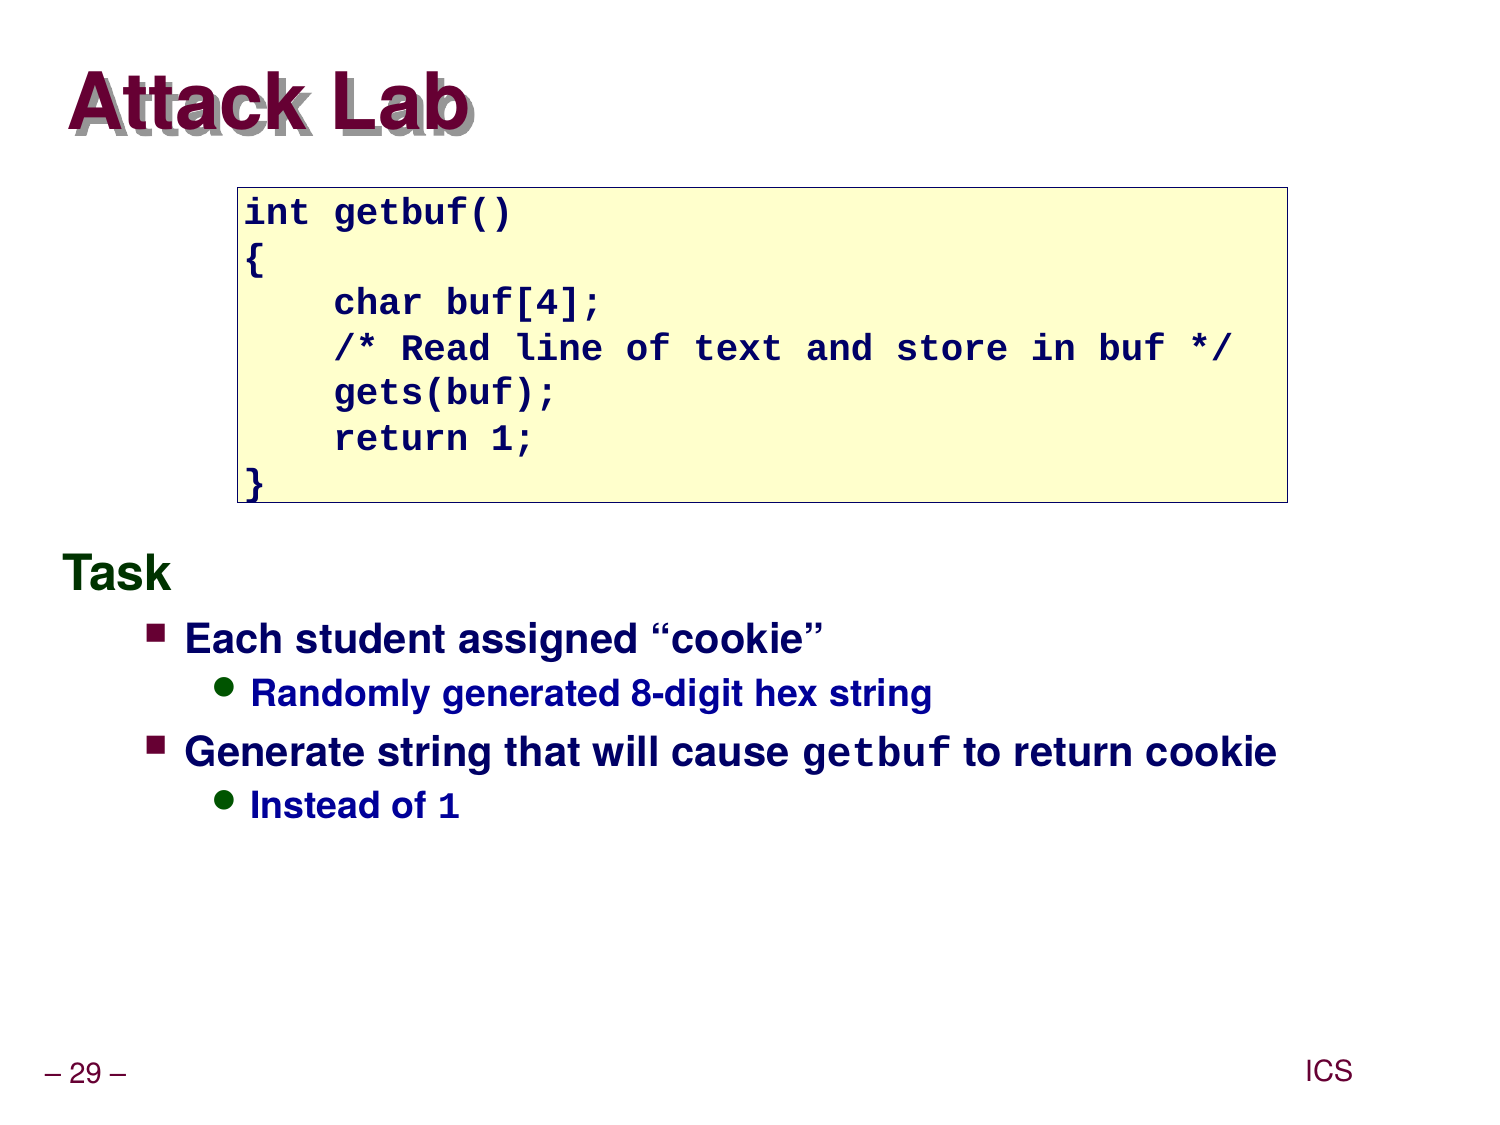

# Attack Lab
int getbuf()
{
    char buf[4];
    /* Read line of text and store in buf */
    gets(buf);
    return 1;
}
Task
Each student assigned “cookie”
Randomly generated 8-digit hex string
Generate string that will cause getbuf to return cookie
Instead of 1